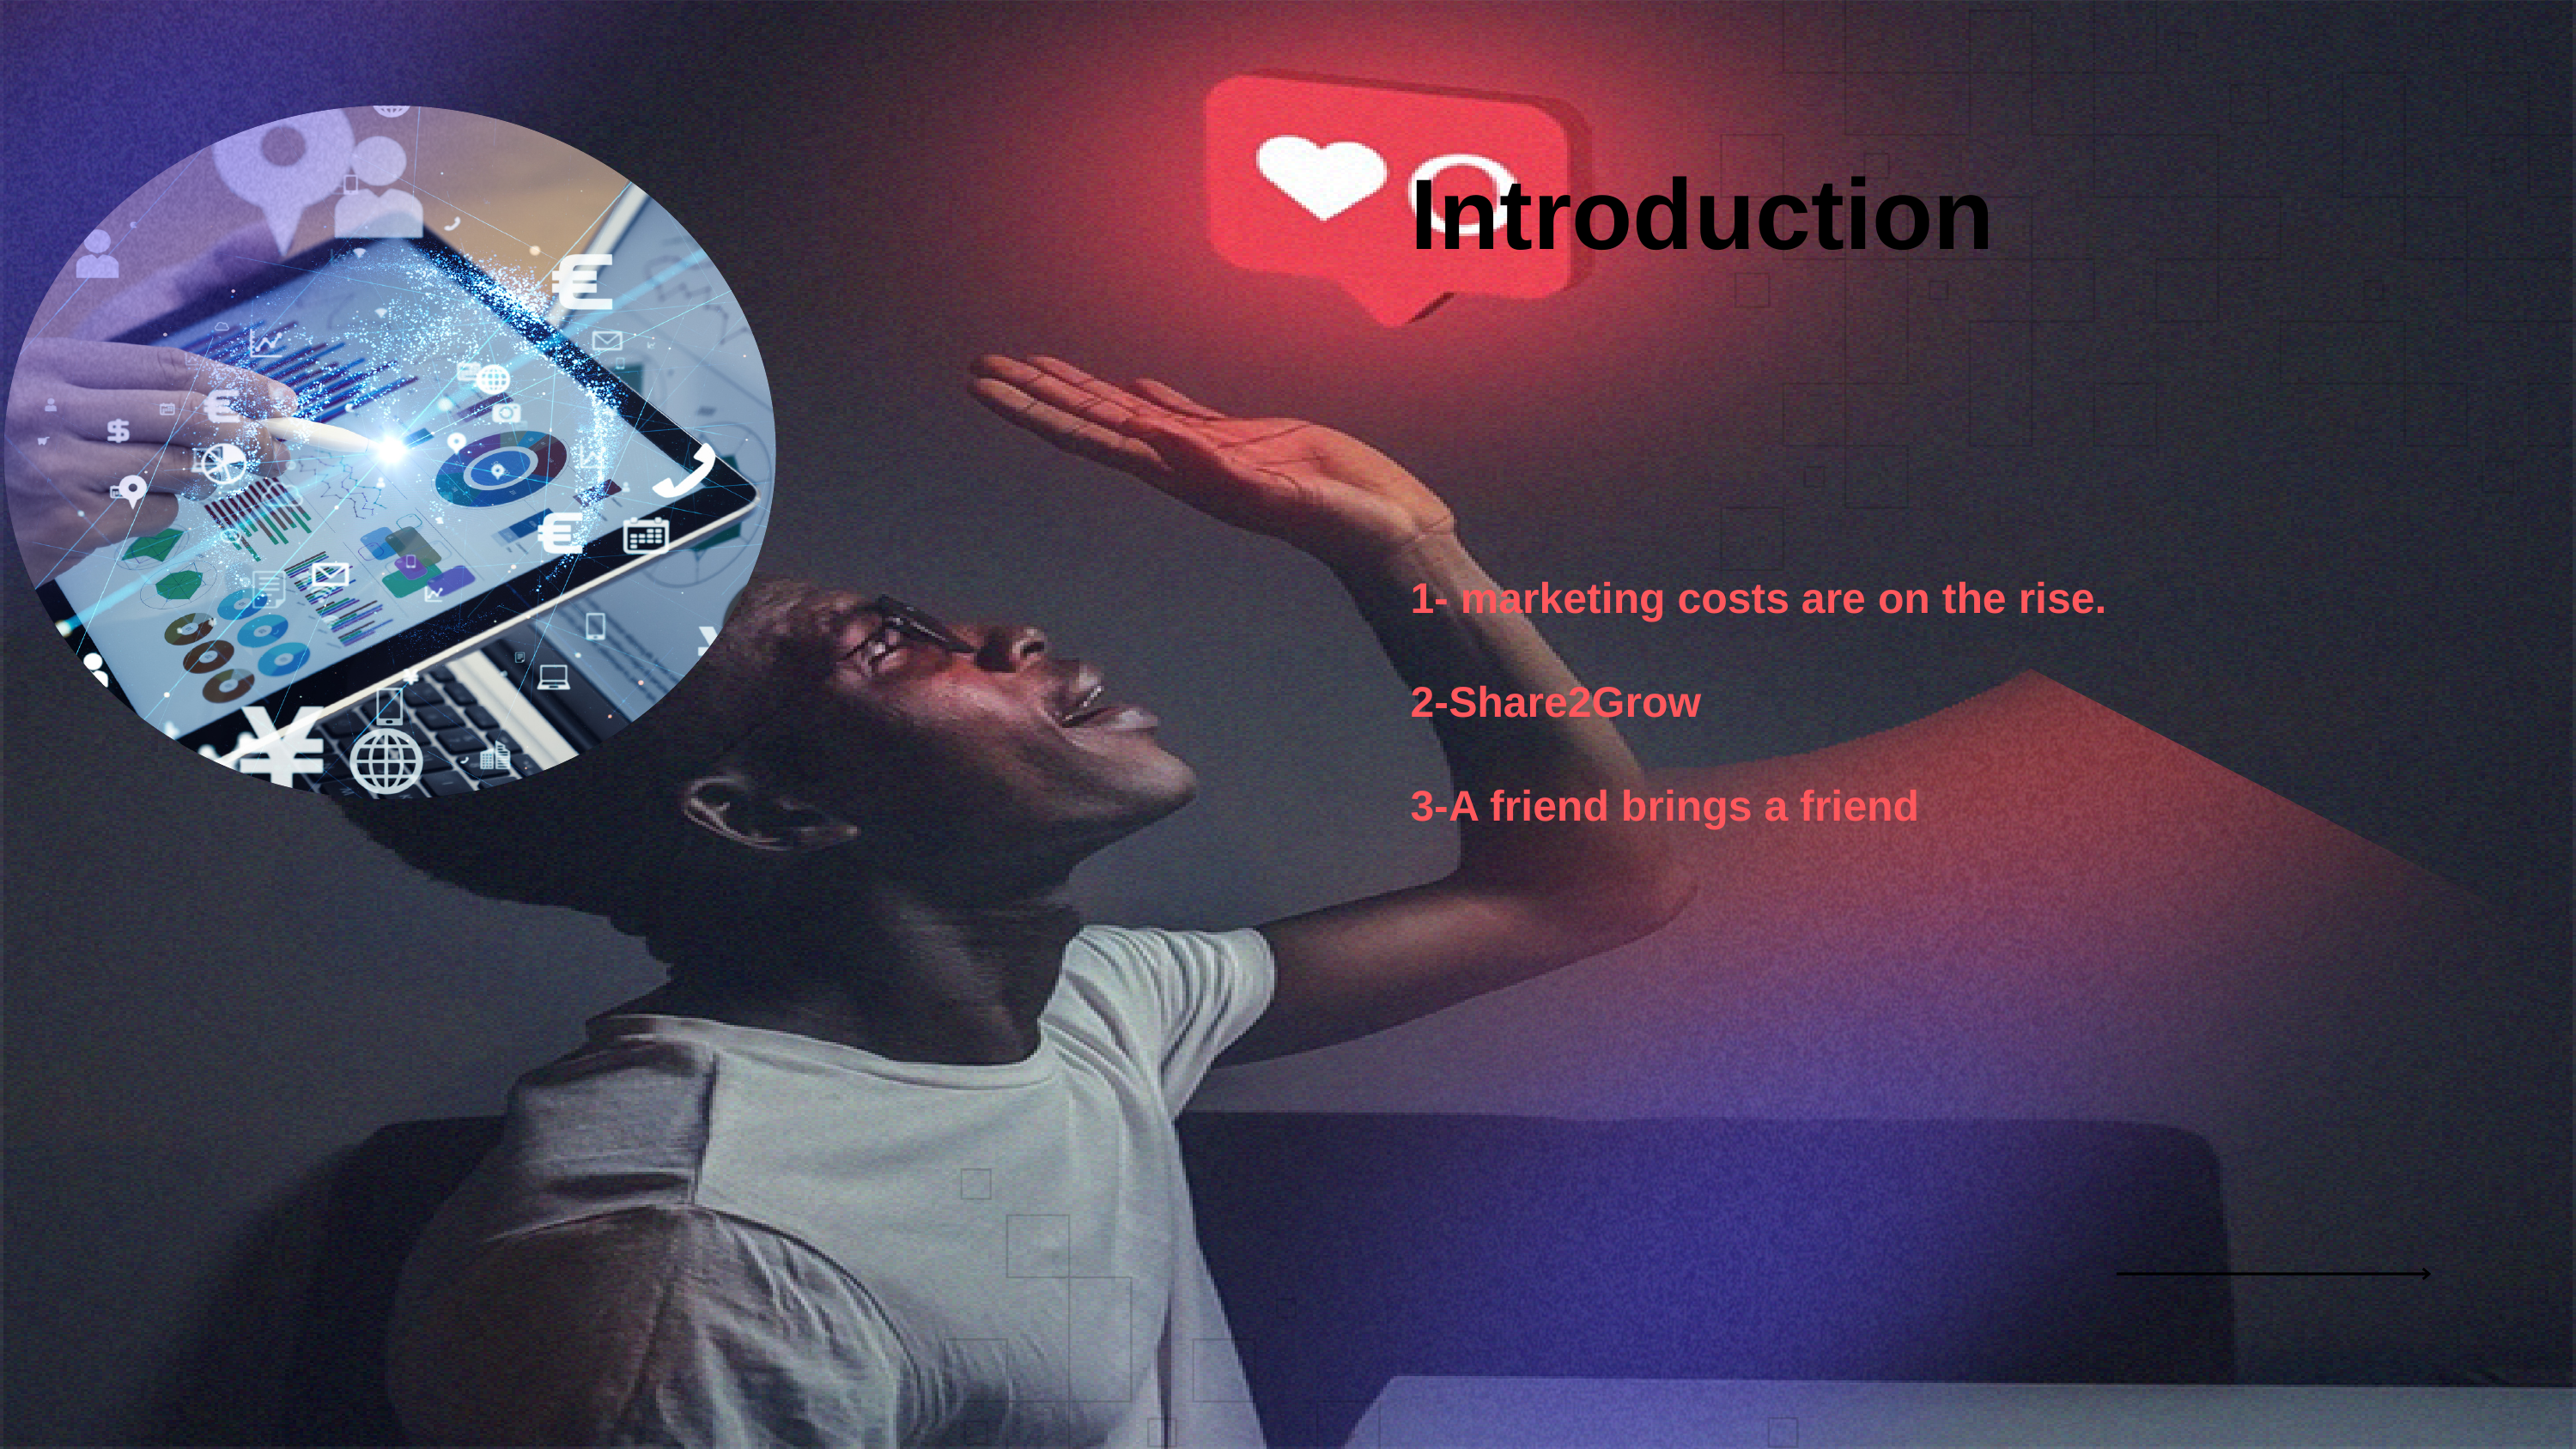

Introduction
1- marketing costs are on the rise.

2-Share2Grow
3-A friend brings a friend